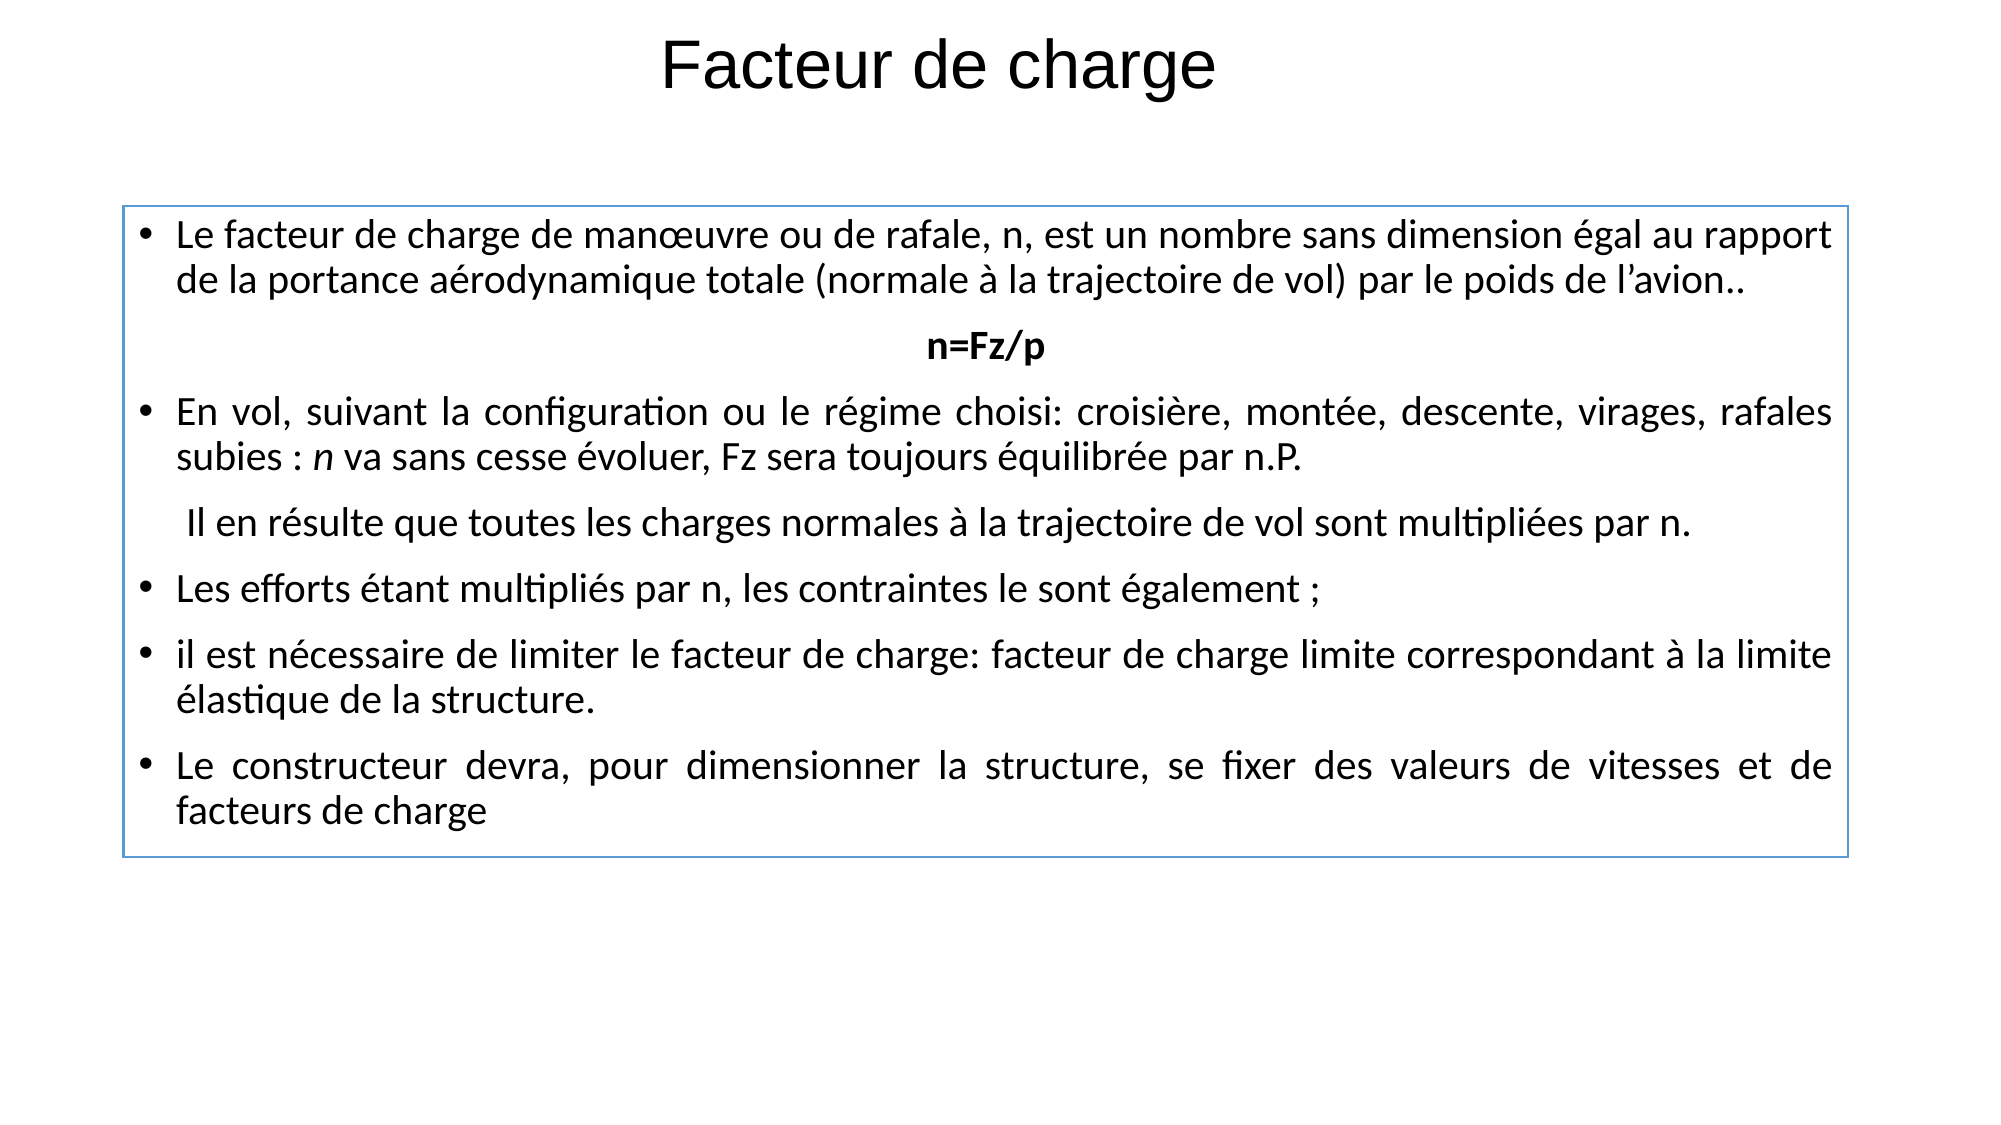

# Facteur de charge
Le facteur de charge de manœuvre ou de rafale, n, est un nombre sans dimension égal au rapport de la portance aérodynamique totale (normale à la trajectoire de vol) par le poids de l’avion..
n=Fz/p
En vol, suivant la configuration ou le régime choisi: croisière, montée, descente, virages, rafales subies : n va sans cesse évoluer, Fz sera toujours équilibrée par n.P.
     Il en résulte que toutes les charges normales à la trajectoire de vol sont multipliées par n.
Les efforts étant multipliés par n, les contraintes le sont également ;
il est nécessaire de limiter le facteur de charge: facteur de charge limite correspondant à la limite élastique de la structure.
Le constructeur devra, pour dimensionner la structure, se fixer des valeurs de vitesses et de facteurs de charge